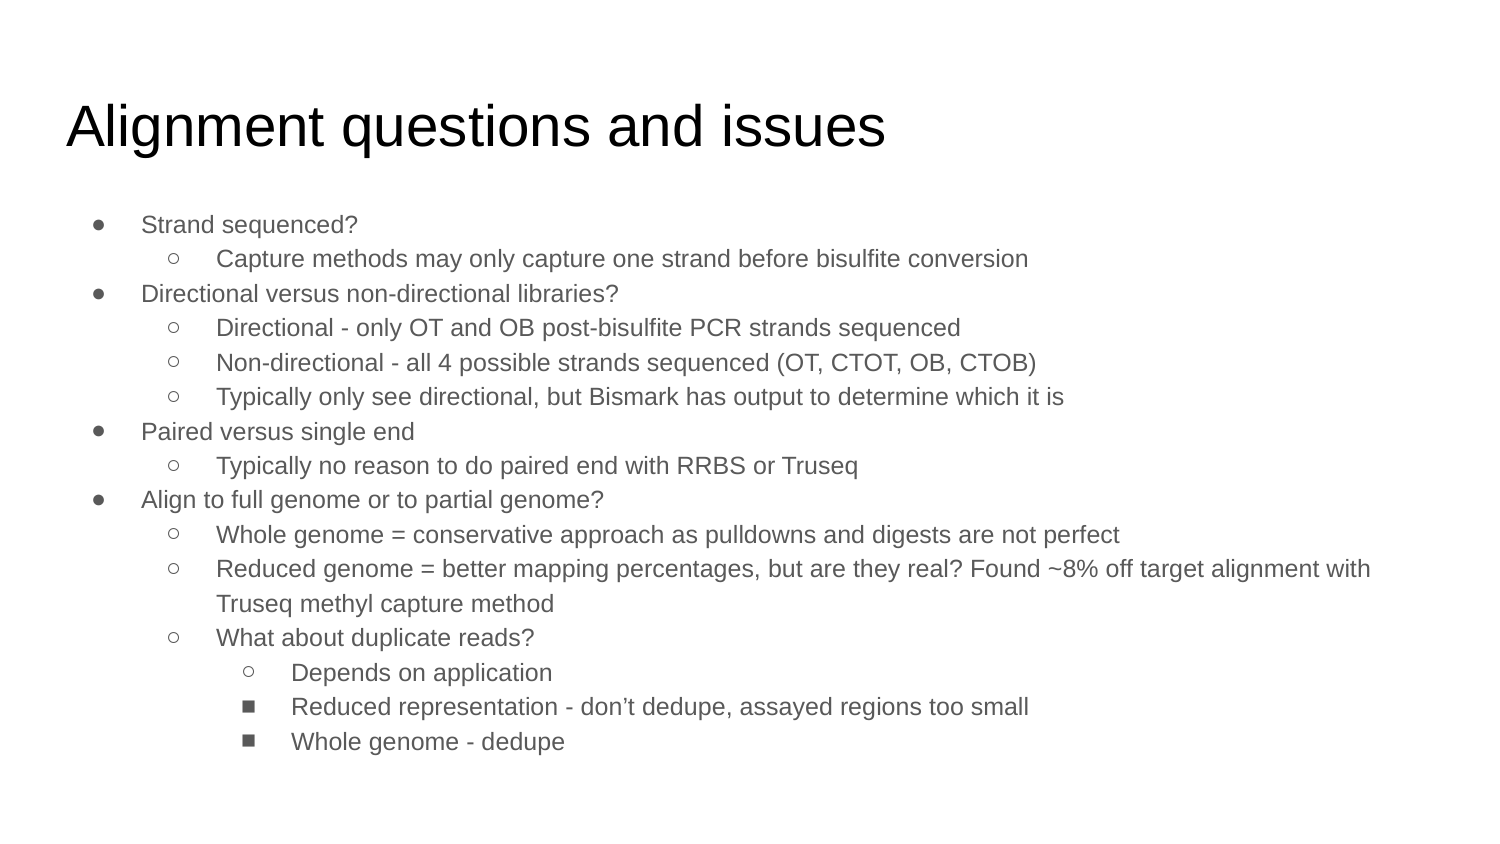

# Alignment questions and issues
Strand sequenced?
Capture methods may only capture one strand before bisulfite conversion
Directional versus non-directional libraries?
Directional - only OT and OB post-bisulfite PCR strands sequenced
Non-directional - all 4 possible strands sequenced (OT, CTOT, OB, CTOB)
Typically only see directional, but Bismark has output to determine which it is
Paired versus single end
Typically no reason to do paired end with RRBS or Truseq
Align to full genome or to partial genome?
Whole genome = conservative approach as pulldowns and digests are not perfect
Reduced genome = better mapping percentages, but are they real? Found ~8% off target alignment with Truseq methyl capture method
What about duplicate reads?
Depends on application
Reduced representation - don’t dedupe, assayed regions too small
Whole genome - dedupe